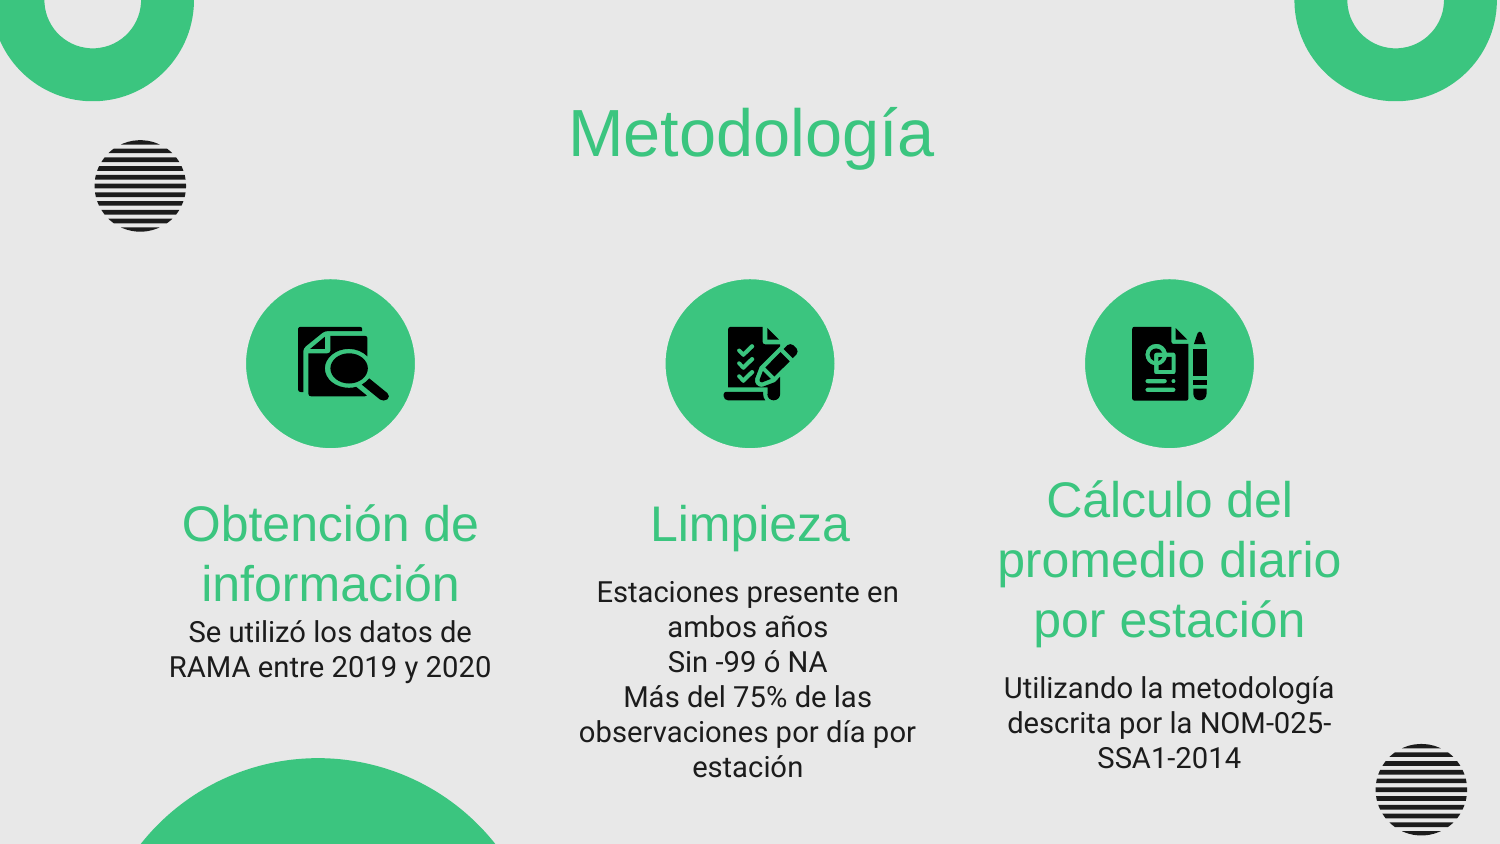

# Metodología

Cálculo del promedio diario por estación
Obtención de información

Limpieza
Estaciones presente en ambos años
Sin -99 ó NA
Más del 75% de las observaciones por día por estación
Se utilizó los datos de RAMA entre 2019 y 2020
Utilizando la metodología descrita por la NOM-025-SSA1-2014